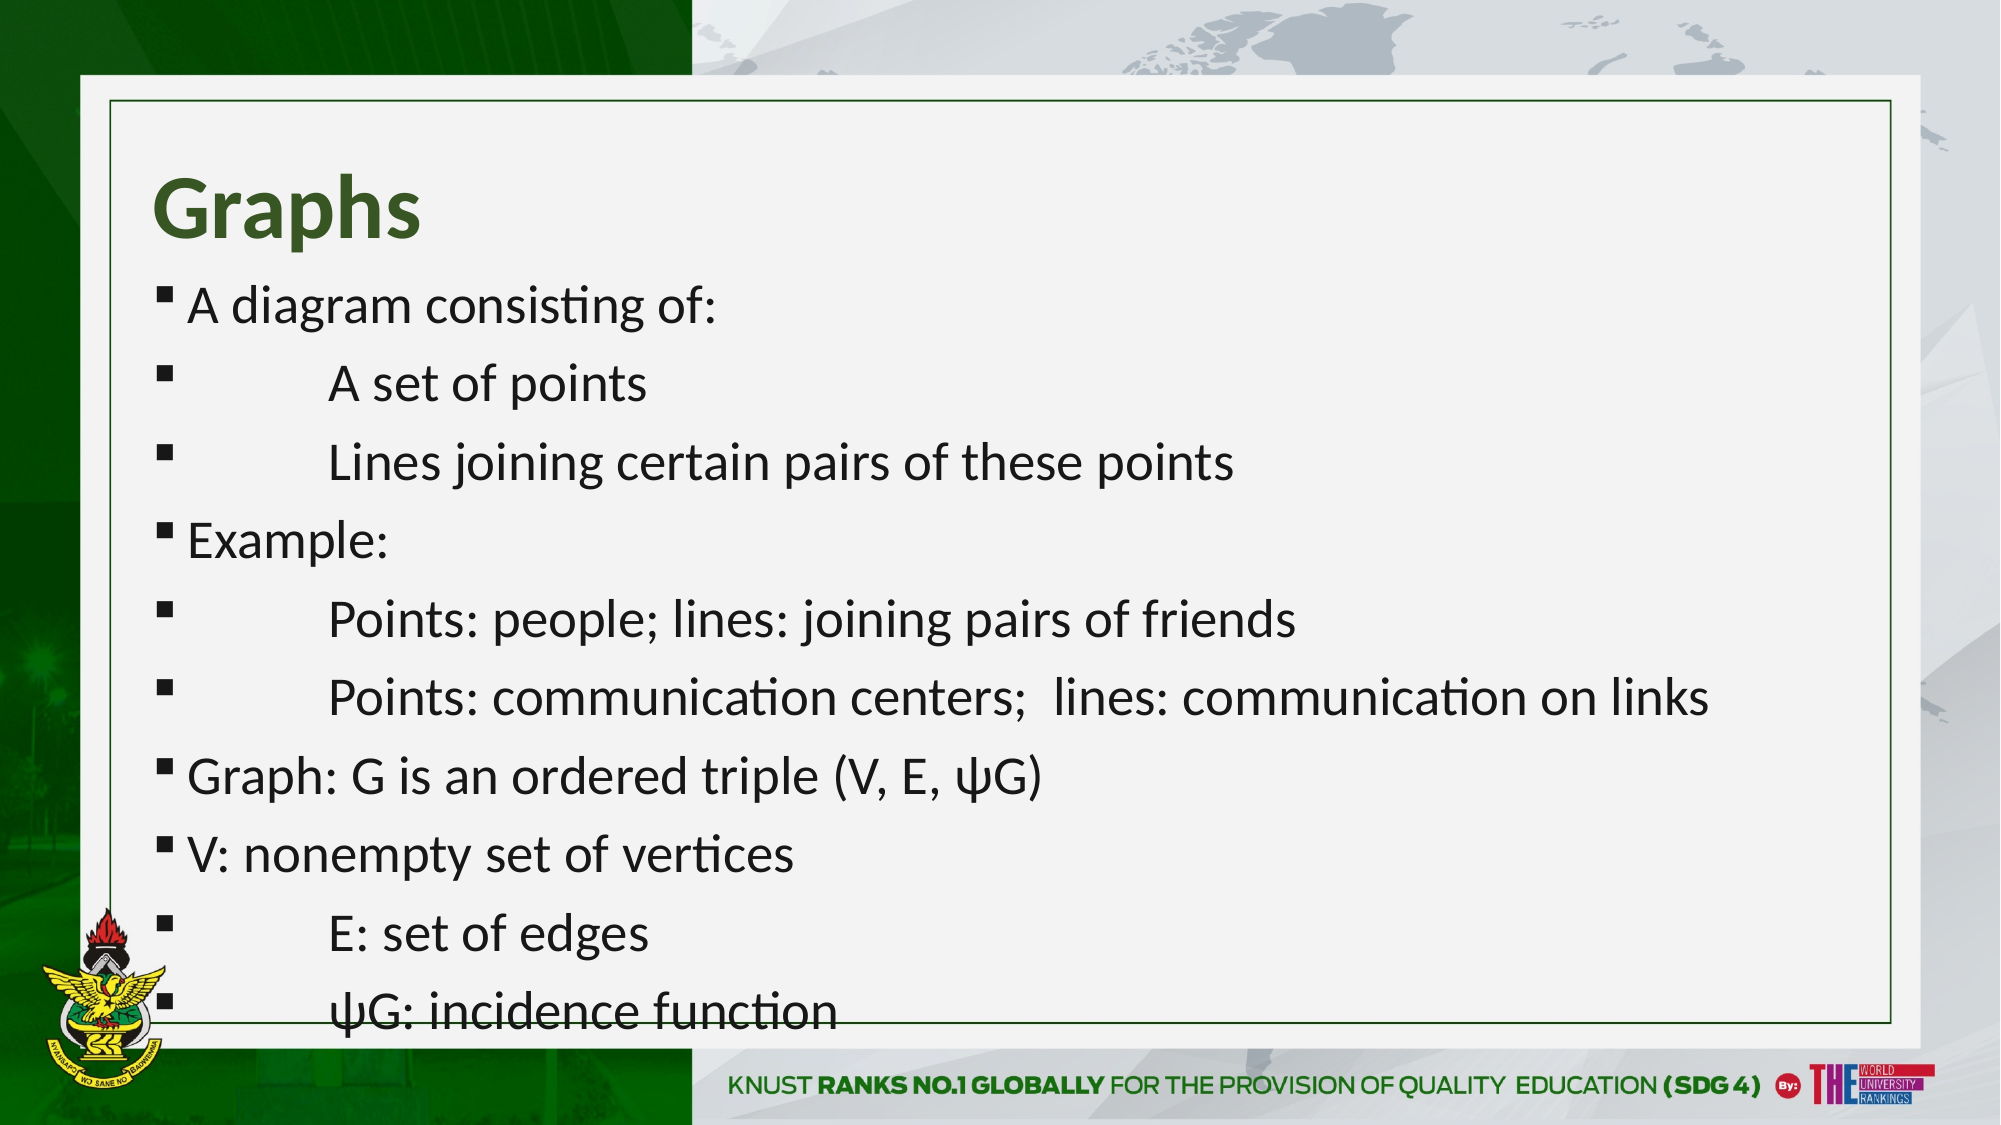

# Graphs
A diagram consisting of:
	A set of points
	Lines joining certain pairs of these points
Example:
	Points: people; lines: joining pairs of friends
	Points: communication centers;  lines: communication on links
Graph: G is an ordered triple (V, E, ψG)
V: nonempty set of vertices
	E: set of edges
	ψG: incidence function